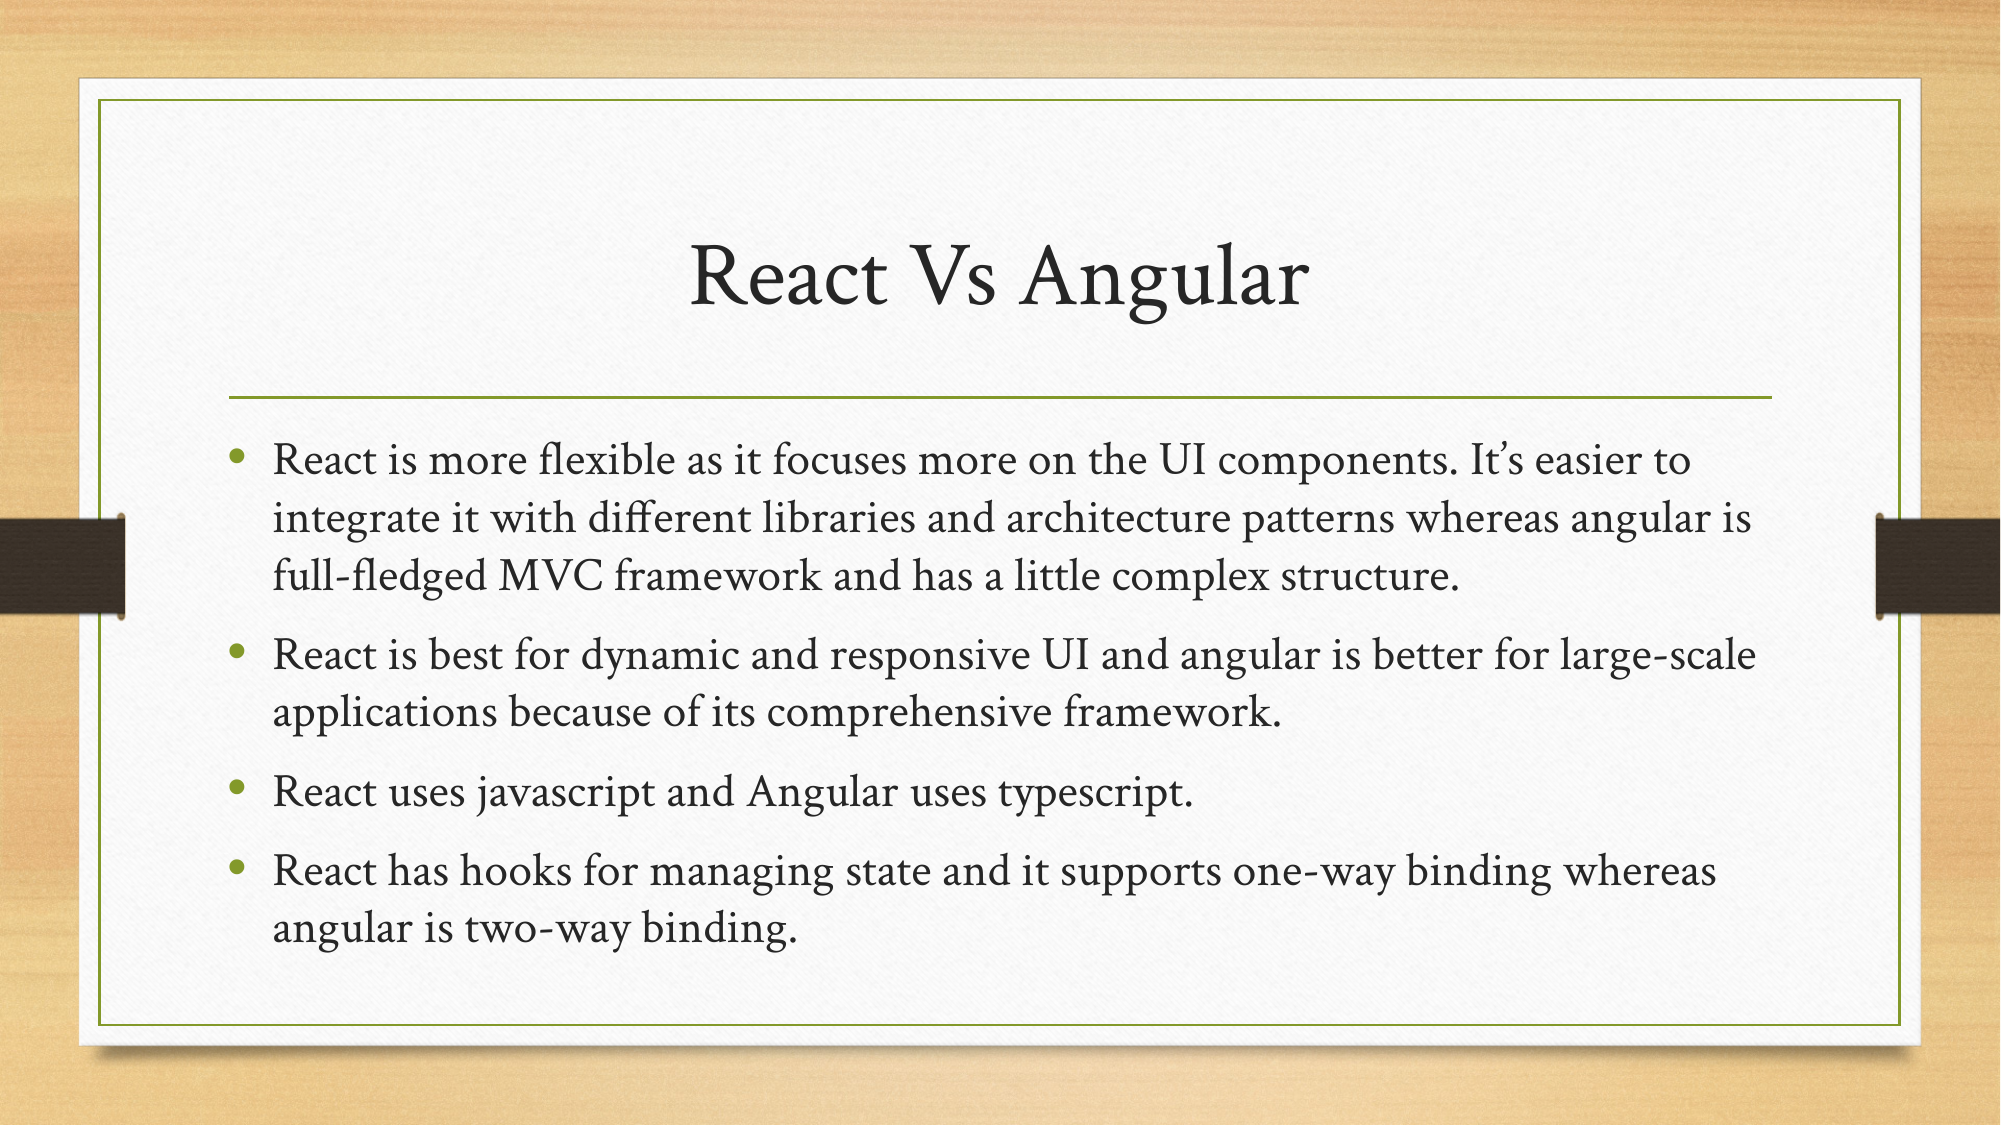

# React Vs Angular
React is more flexible as it focuses more on the UI components. It’s easier to integrate it with different libraries and architecture patterns whereas angular is full-fledged MVC framework and has a little complex structure.
React is best for dynamic and responsive UI and angular is better for large-scale applications because of its comprehensive framework.
React uses javascript and Angular uses typescript.
React has hooks for managing state and it supports one-way binding whereas angular is two-way binding.